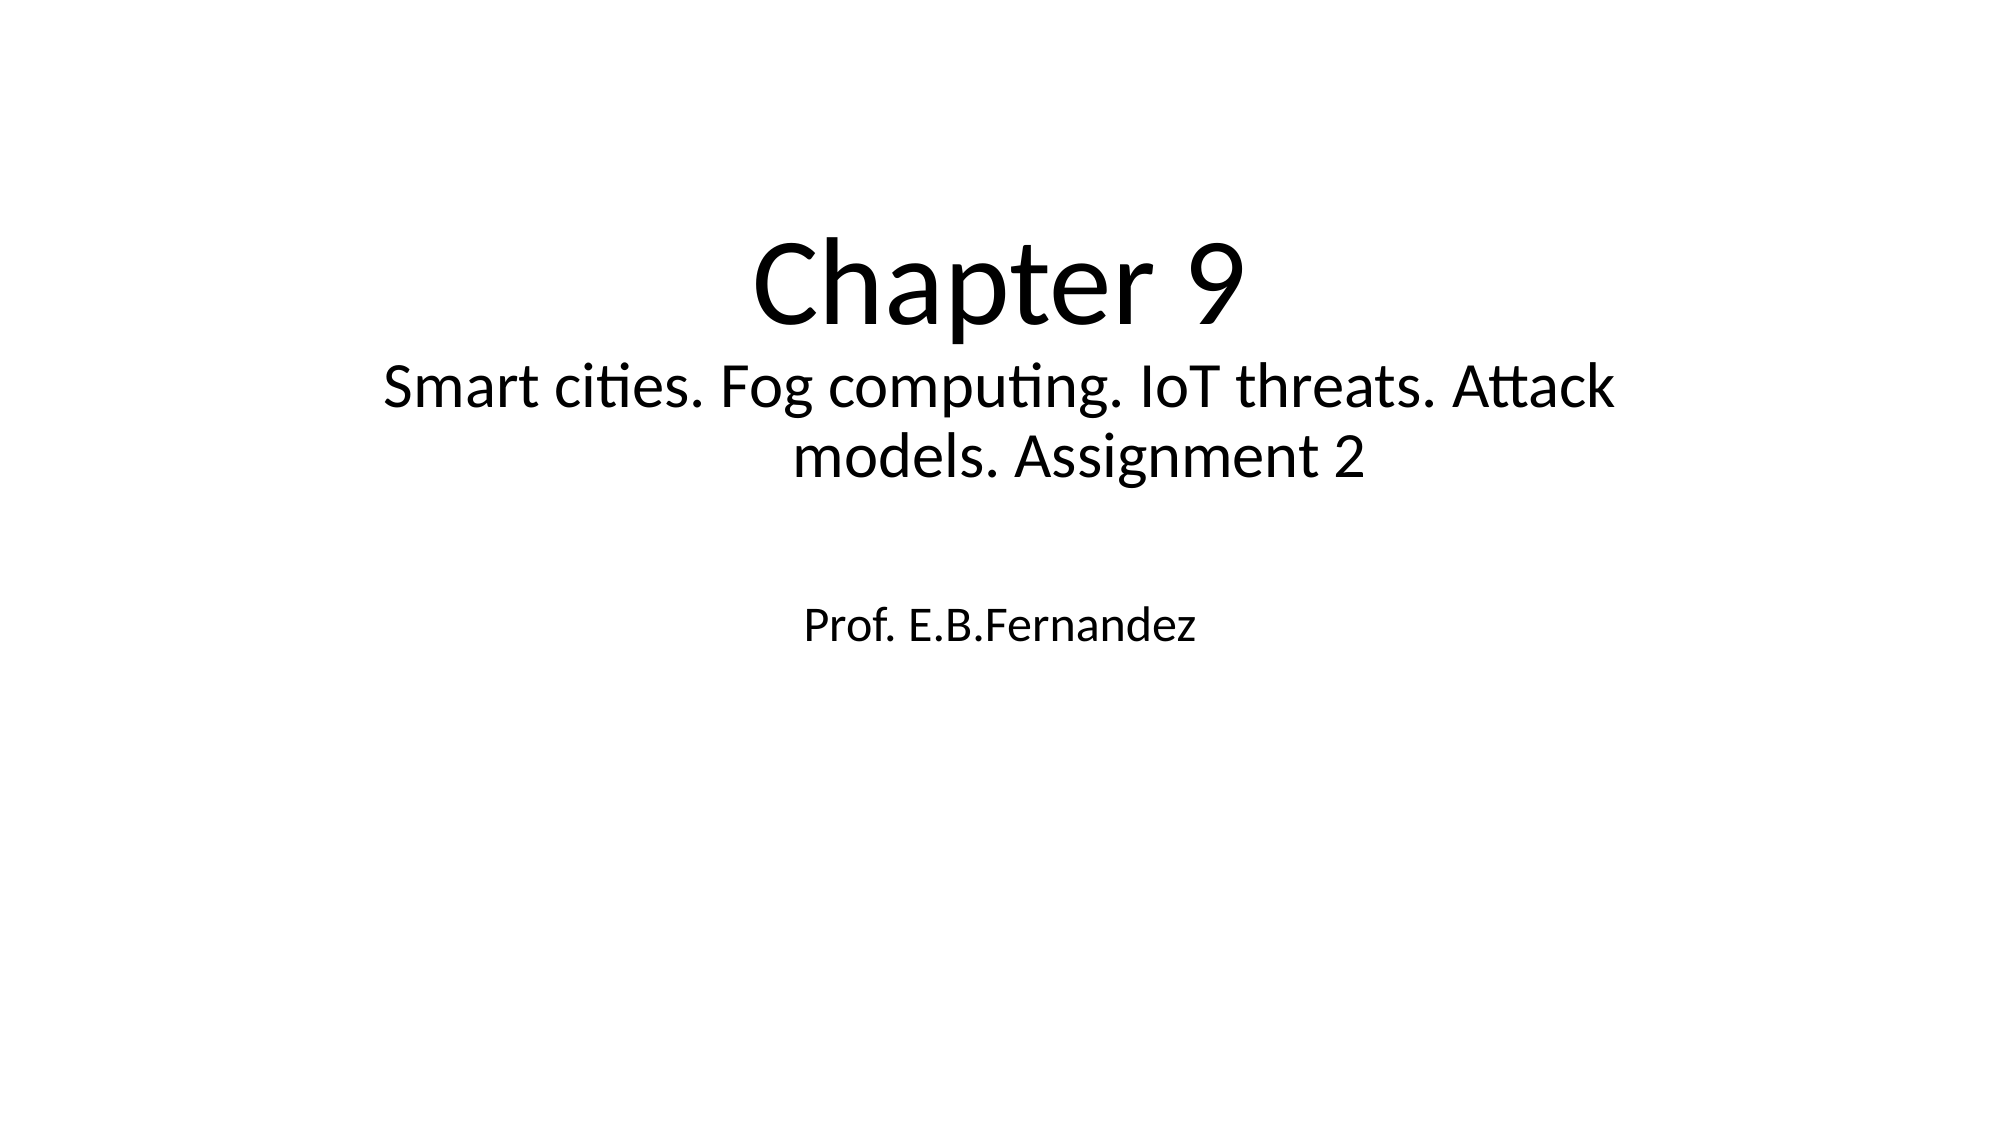

Chapter 9
Smart cities. Fog computing. IoT threats. Attack
           models. Assignment 2
Prof. E.B.Fernandez